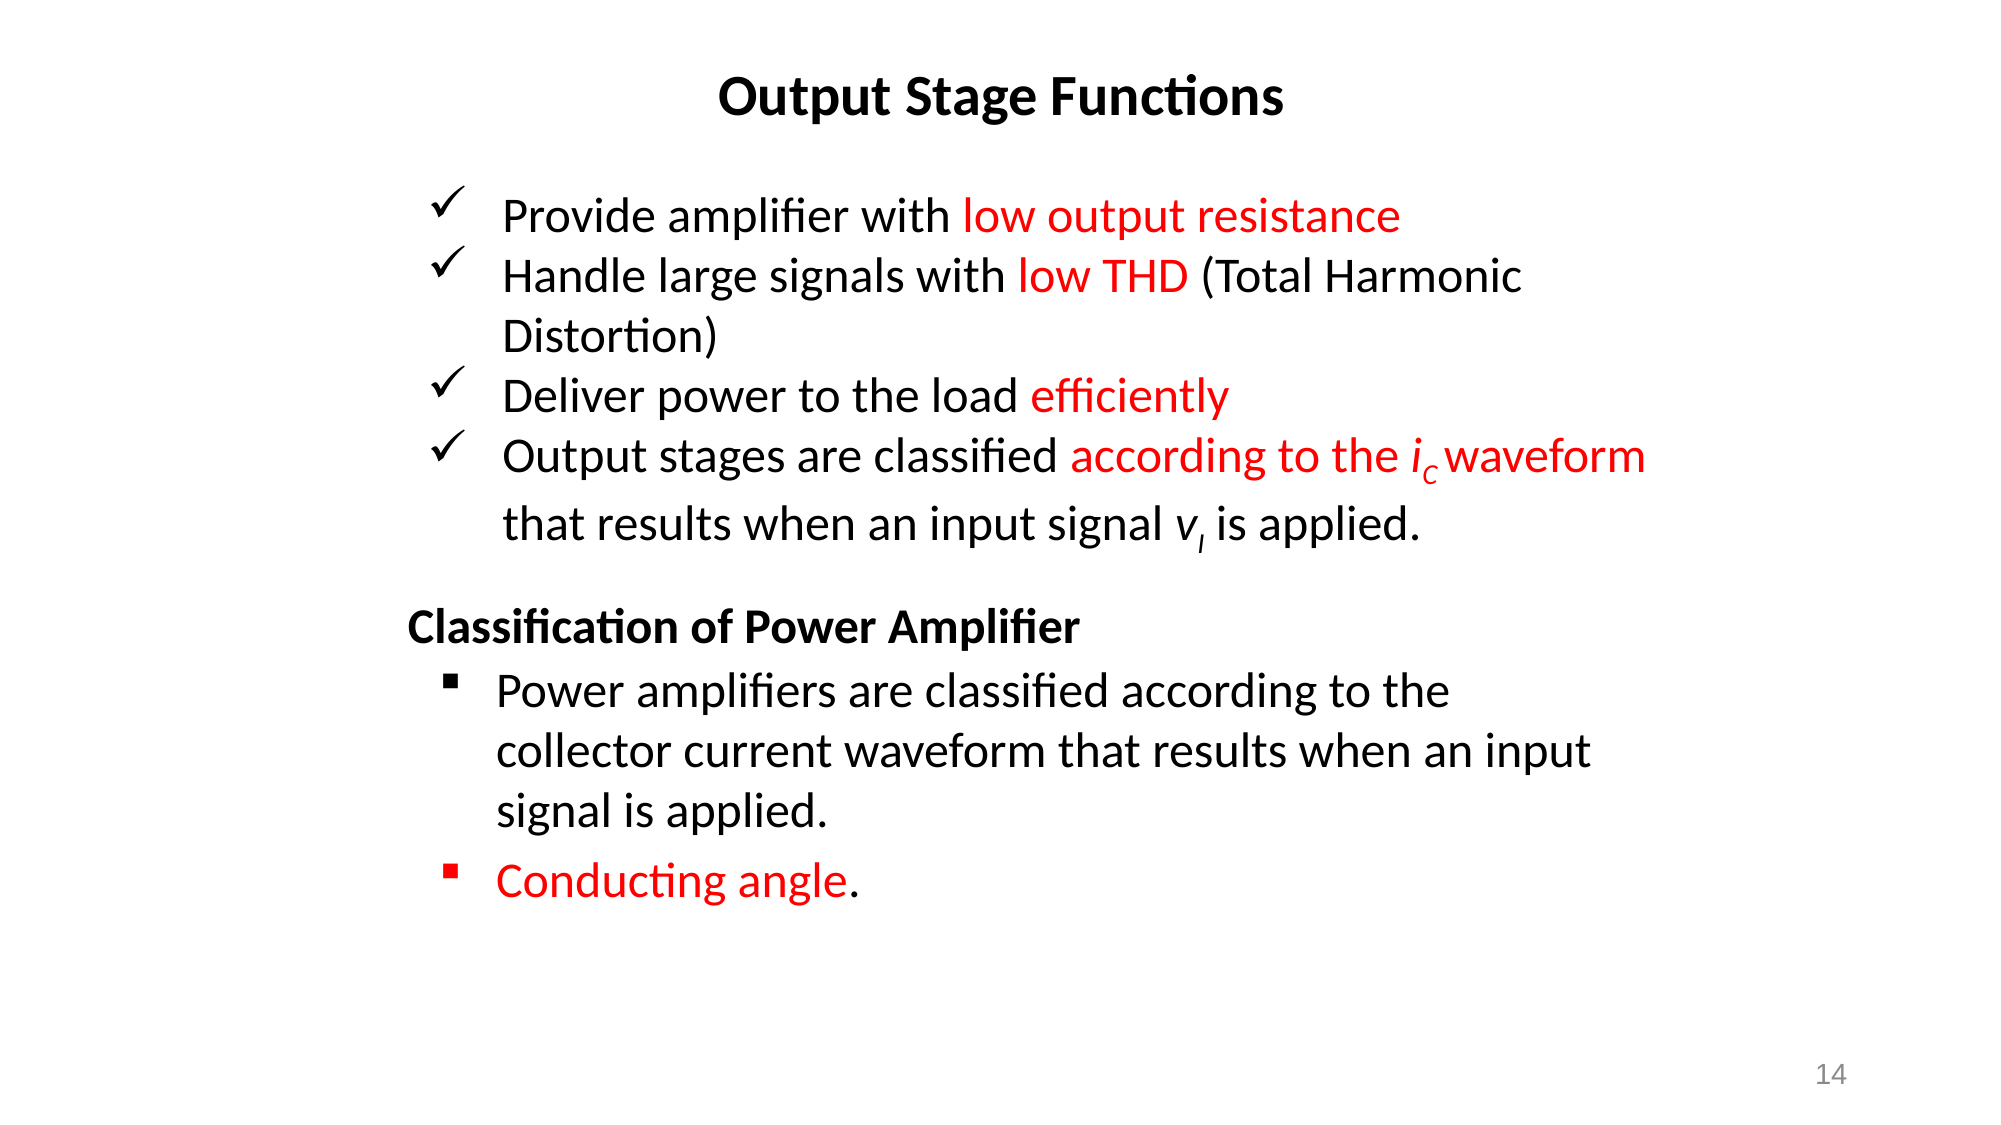

Output Stage Functions
Provide amplifier with low output resistance
Handle large signals with low THD (Total Harmonic Distortion)
Deliver power to the load efficiently
Output stages are classified according to the iC waveform that results when an input signal vI is applied.
Classification of Power Amplifier
Power amplifiers are classified according to the collector current waveform that results when an input signal is applied.
Conducting angle.

14